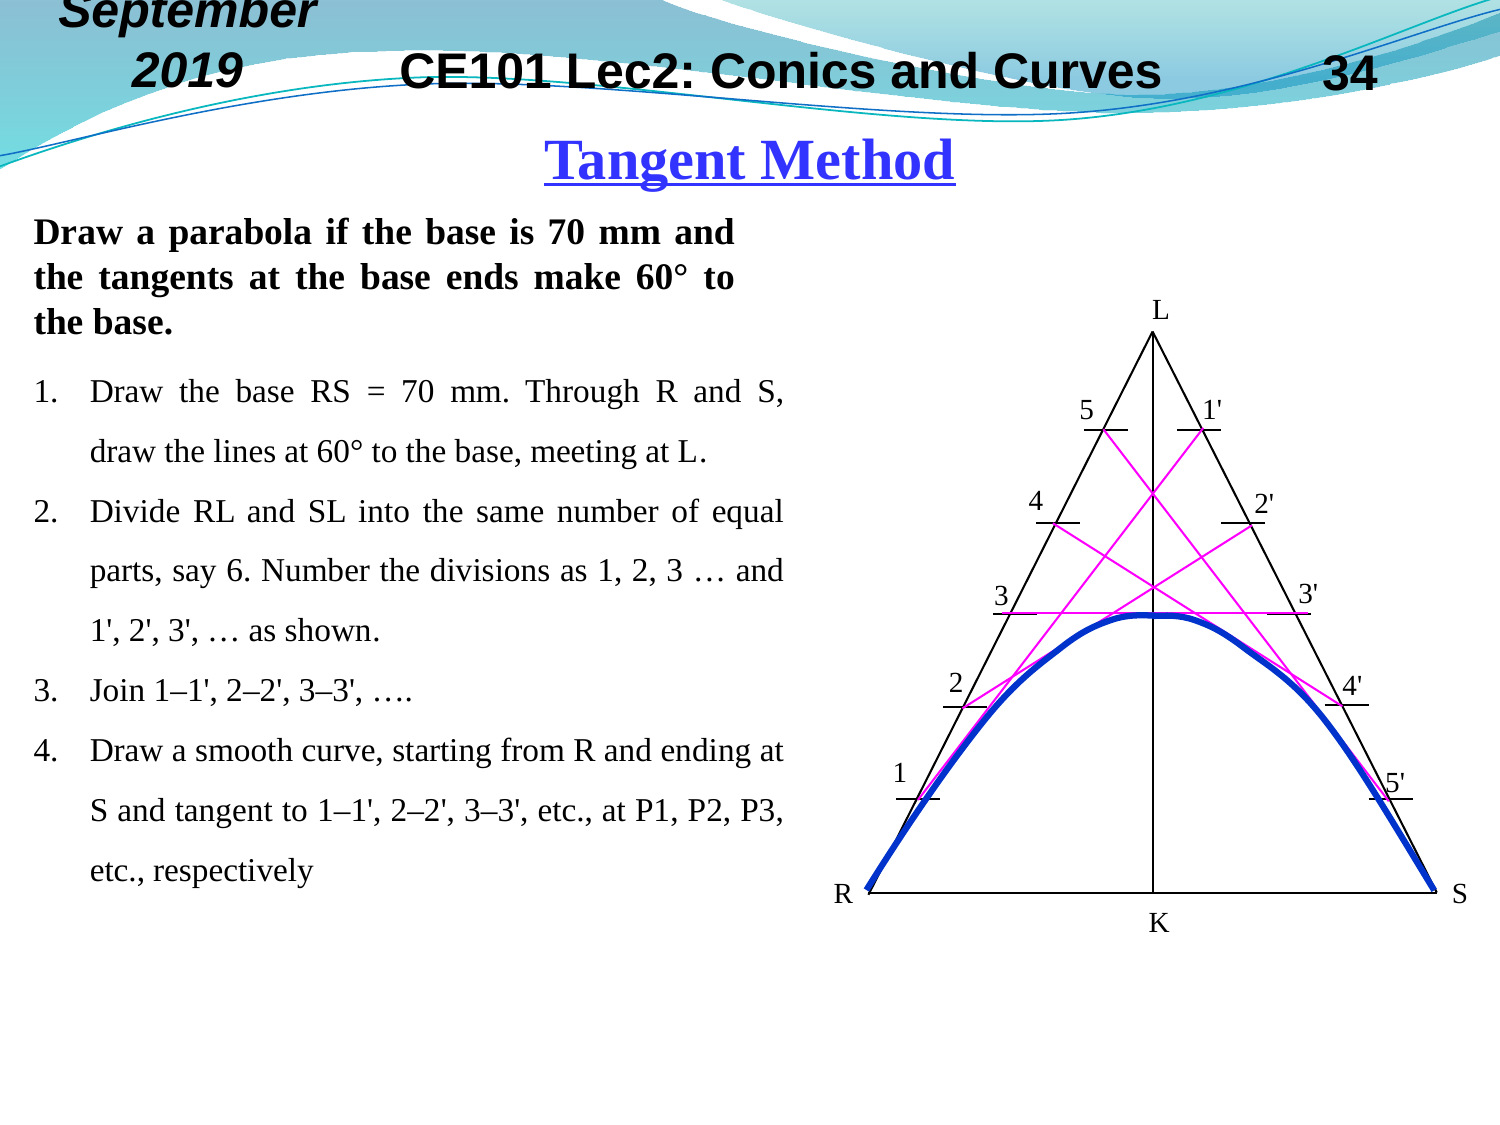

14 September 2019
CE101 Lec2: Conics and Curves
34
Tangent Method
Draw a parabola if the base is 70 mm and the tangents at the base ends make 60° to the base.
L
Draw the base RS = 70 mm. Through R and S, draw the lines at 60° to the base, meeting at L.
Divide RL and SL into the same number of equal parts, say 6. Number the divisions as 1, 2, 3 … and 1', 2', 3', … as shown.
Join 1–1', 2–2', 3–3', ….
Draw a smooth curve, starting from R and ending at S and tangent to 1–1', 2–2', 3–3', etc., at P1, P2, P3, etc., respectively
5
1'
4
2'
3'
3

2
4'
1
5'
R
S
K